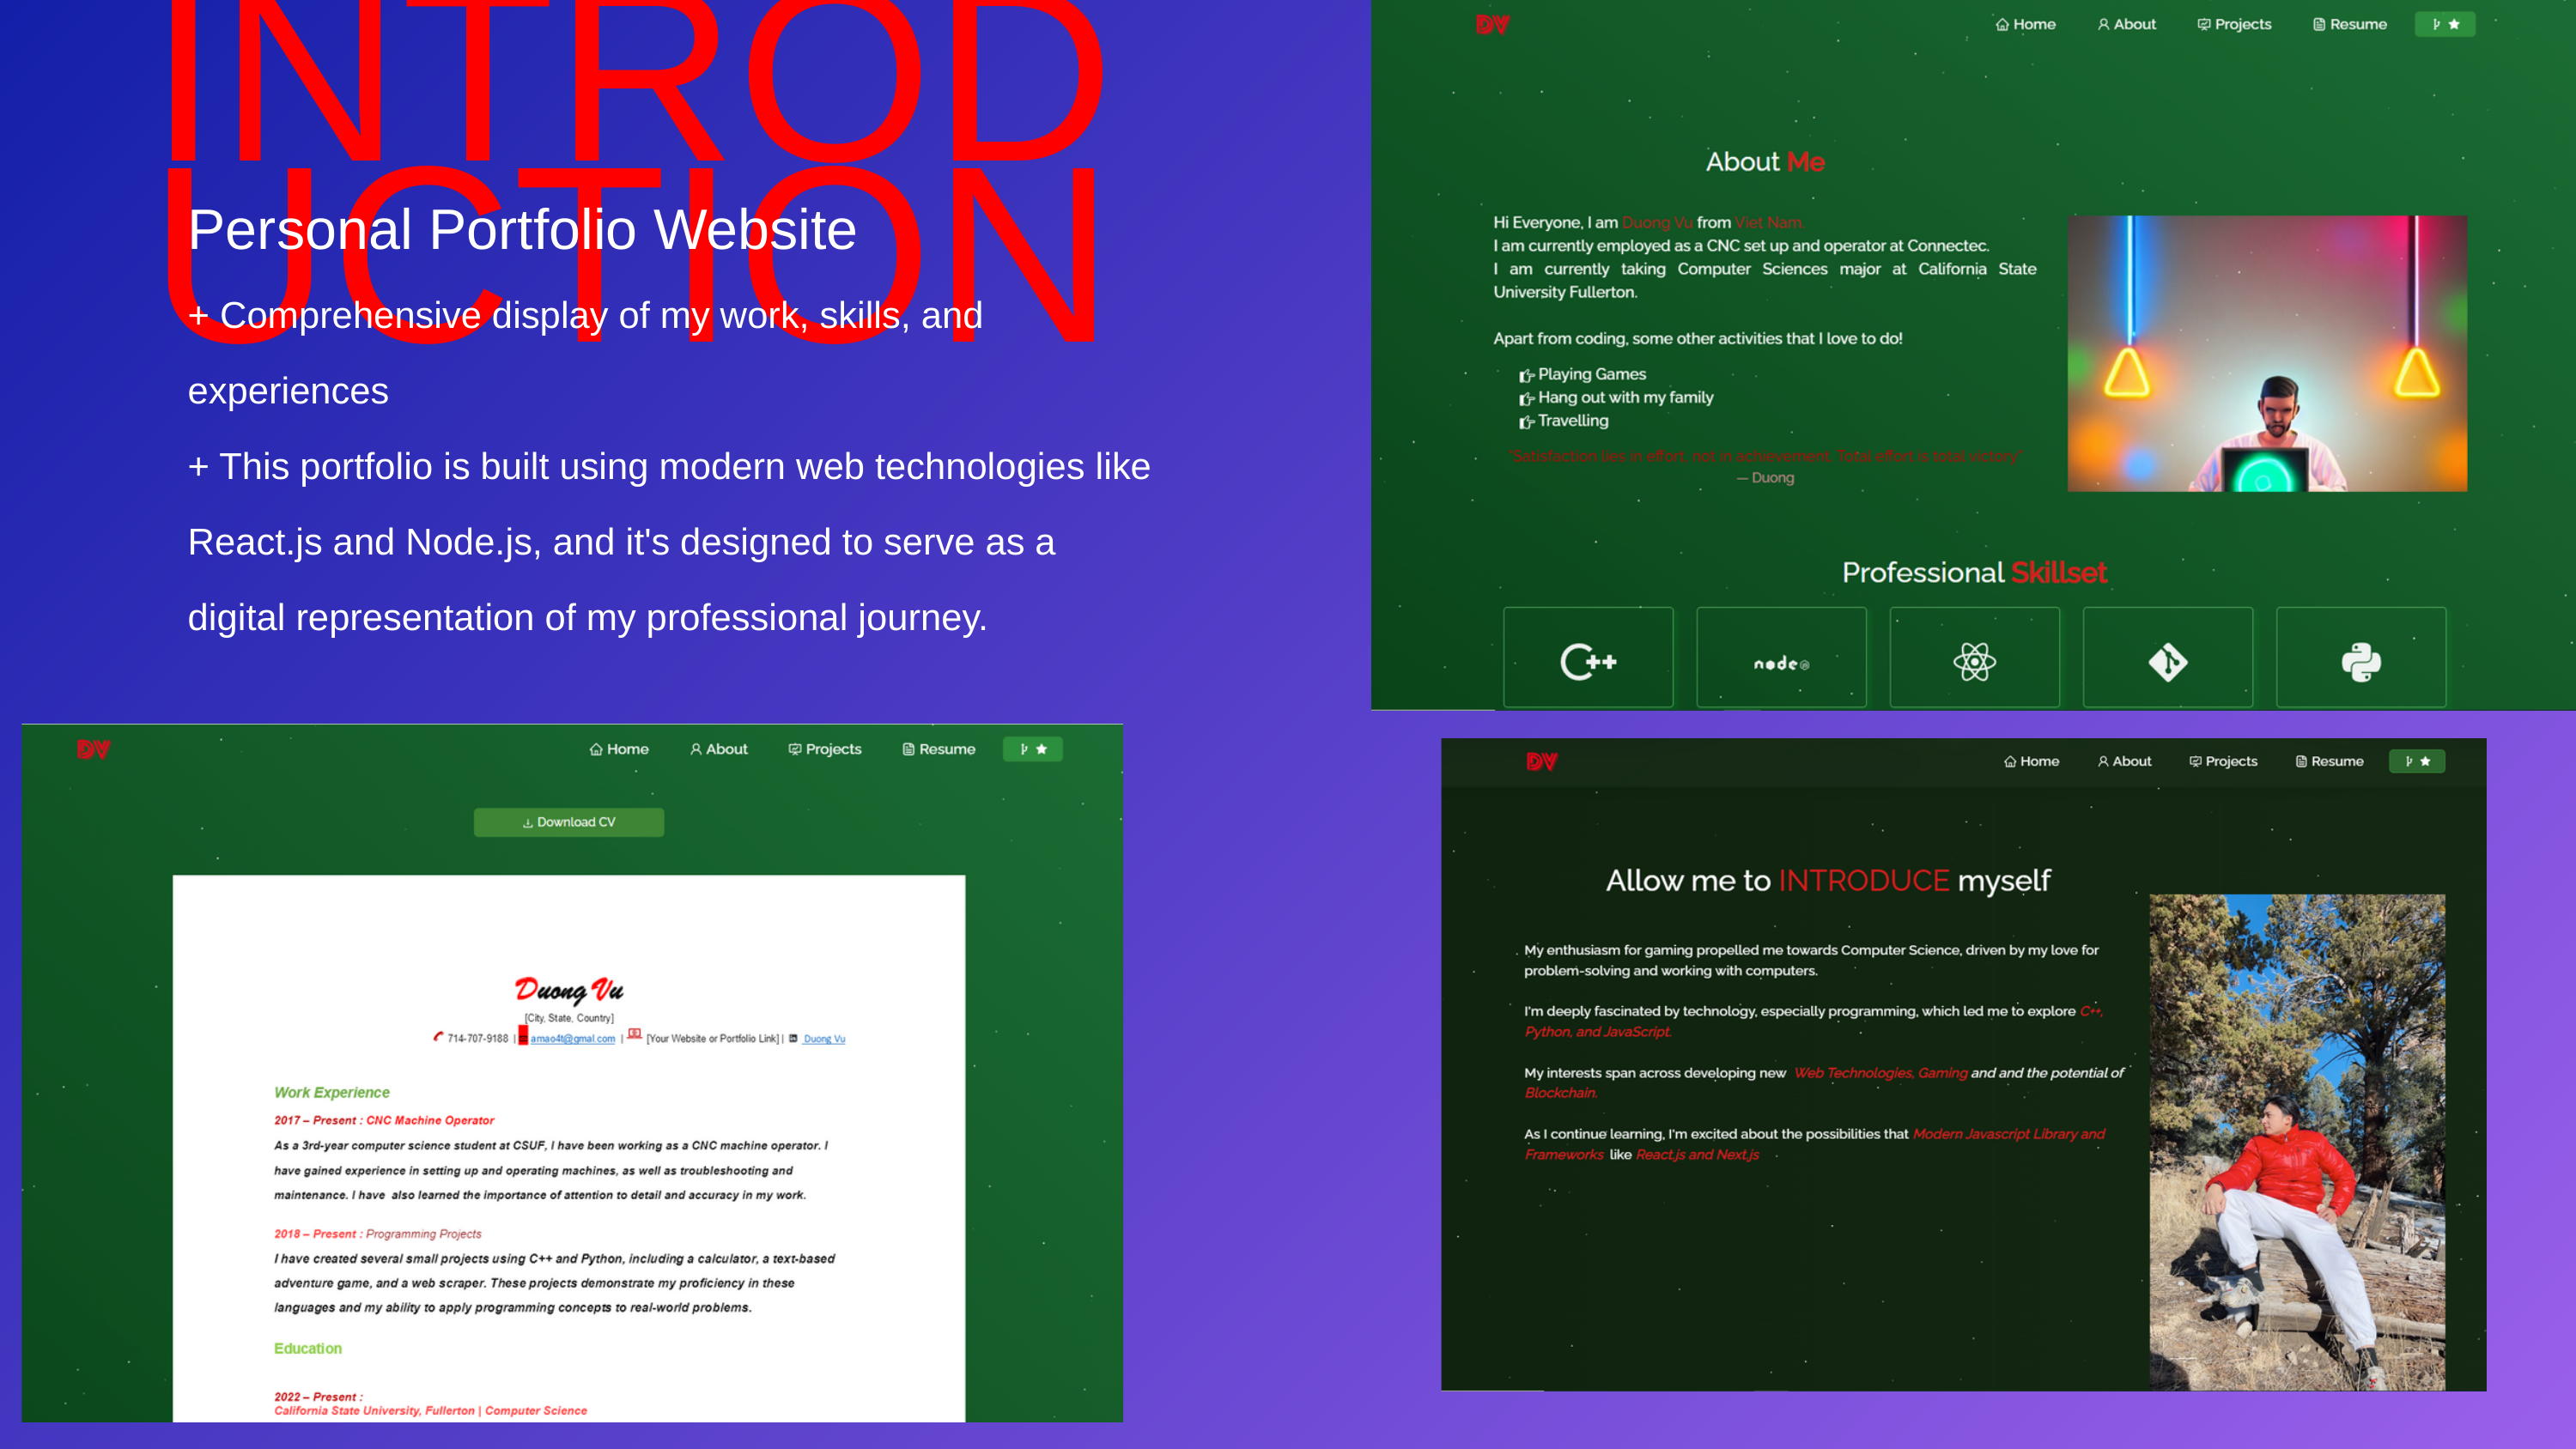

INTRODUCTION
Personal Portfolio Website
+ Comprehensive display of my work, skills, and experiences
+ This portfolio is built using modern web technologies like React.js and Node.js, and it's designed to serve as a digital representation of my professional journey.